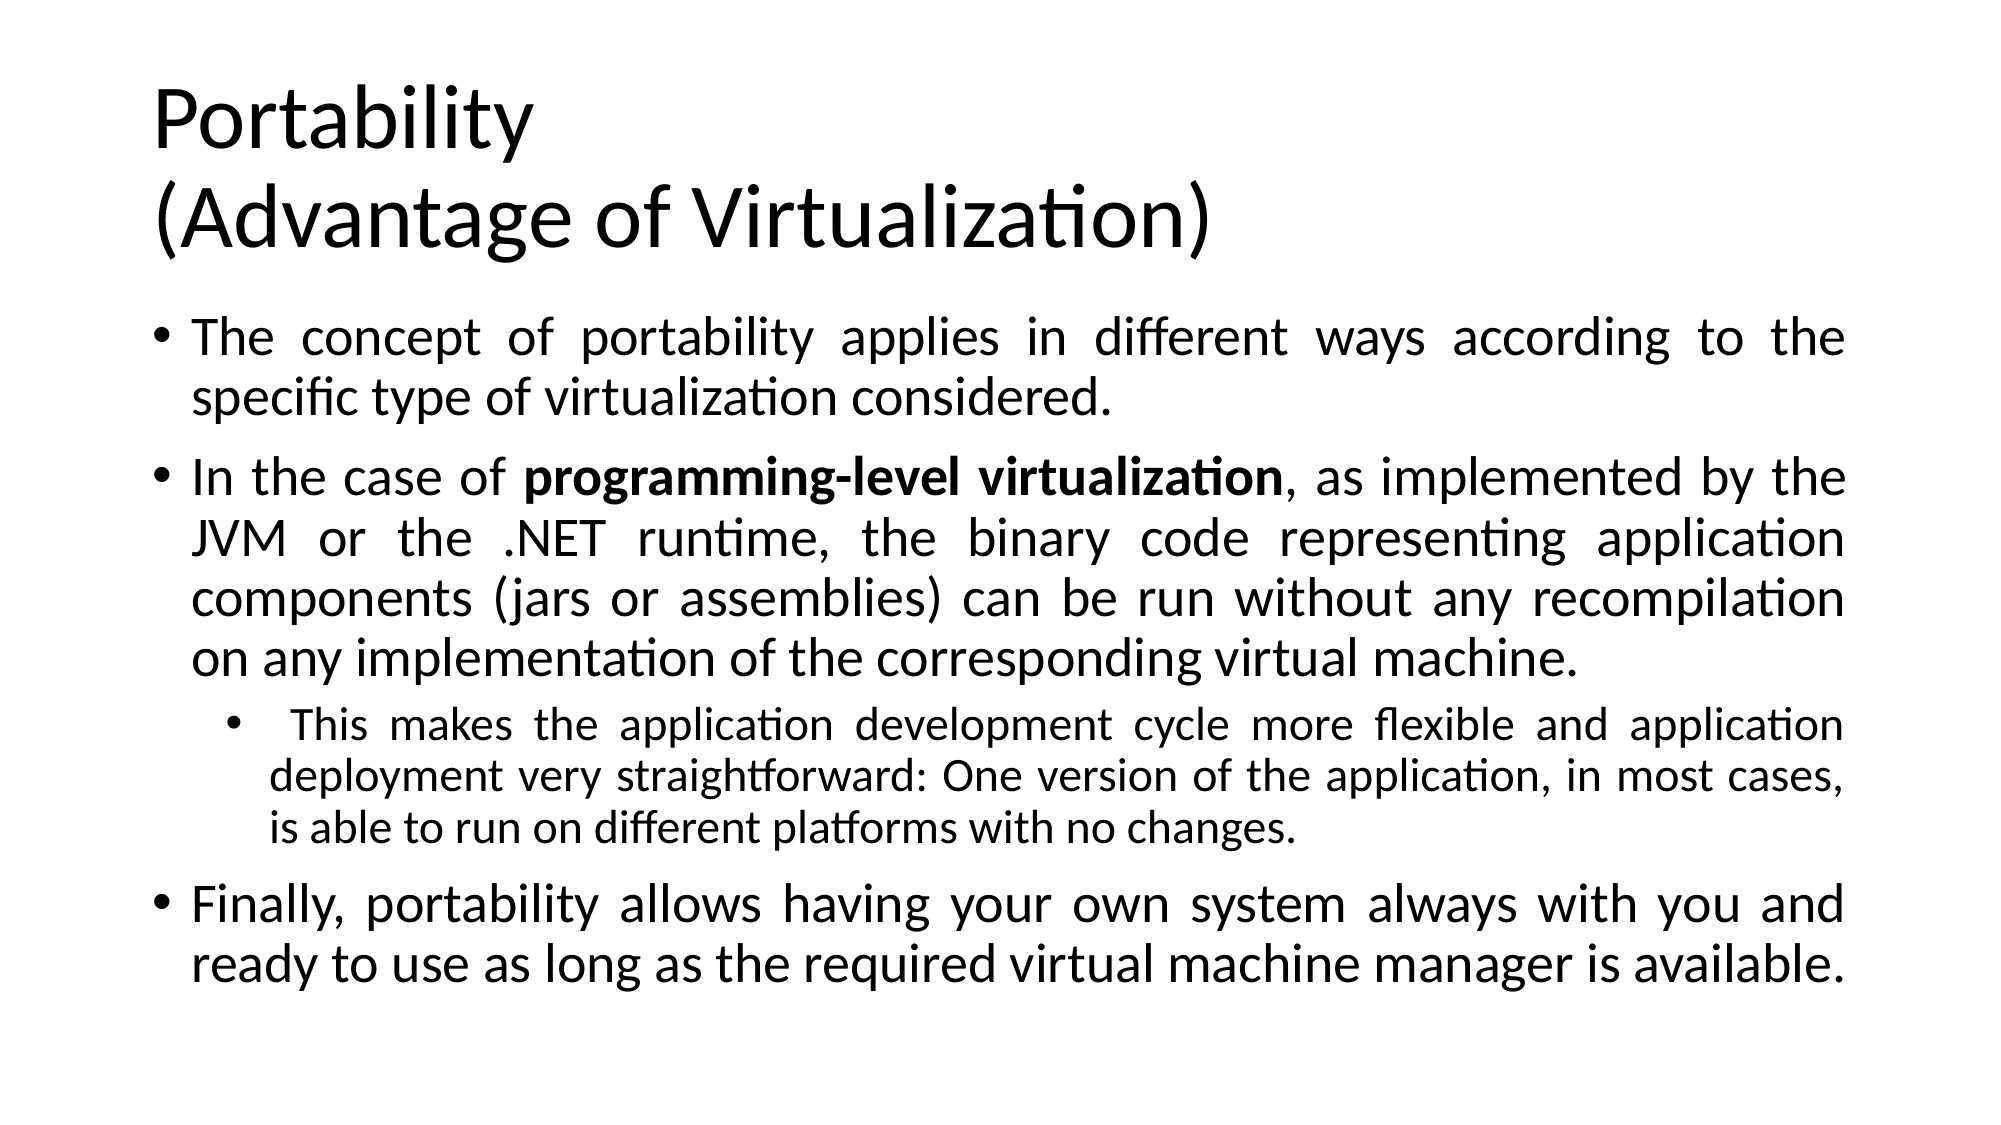

# Portability (Advantage of Virtualization)
The concept of portability applies in different ways according to the specific type of virtualization considered.
In the case of programming-level virtualization, as implemented by the JVM or the .NET runtime, the binary code representing application components (jars or assemblies) can be run without any recompilation on any implementation of the corresponding virtual machine.
 This makes the application development cycle more flexible and application deployment very straightforward: One version of the application, in most cases, is able to run on different platforms with no changes.
Finally, portability allows having your own system always with you and ready to use as long as the required virtual machine manager is available.